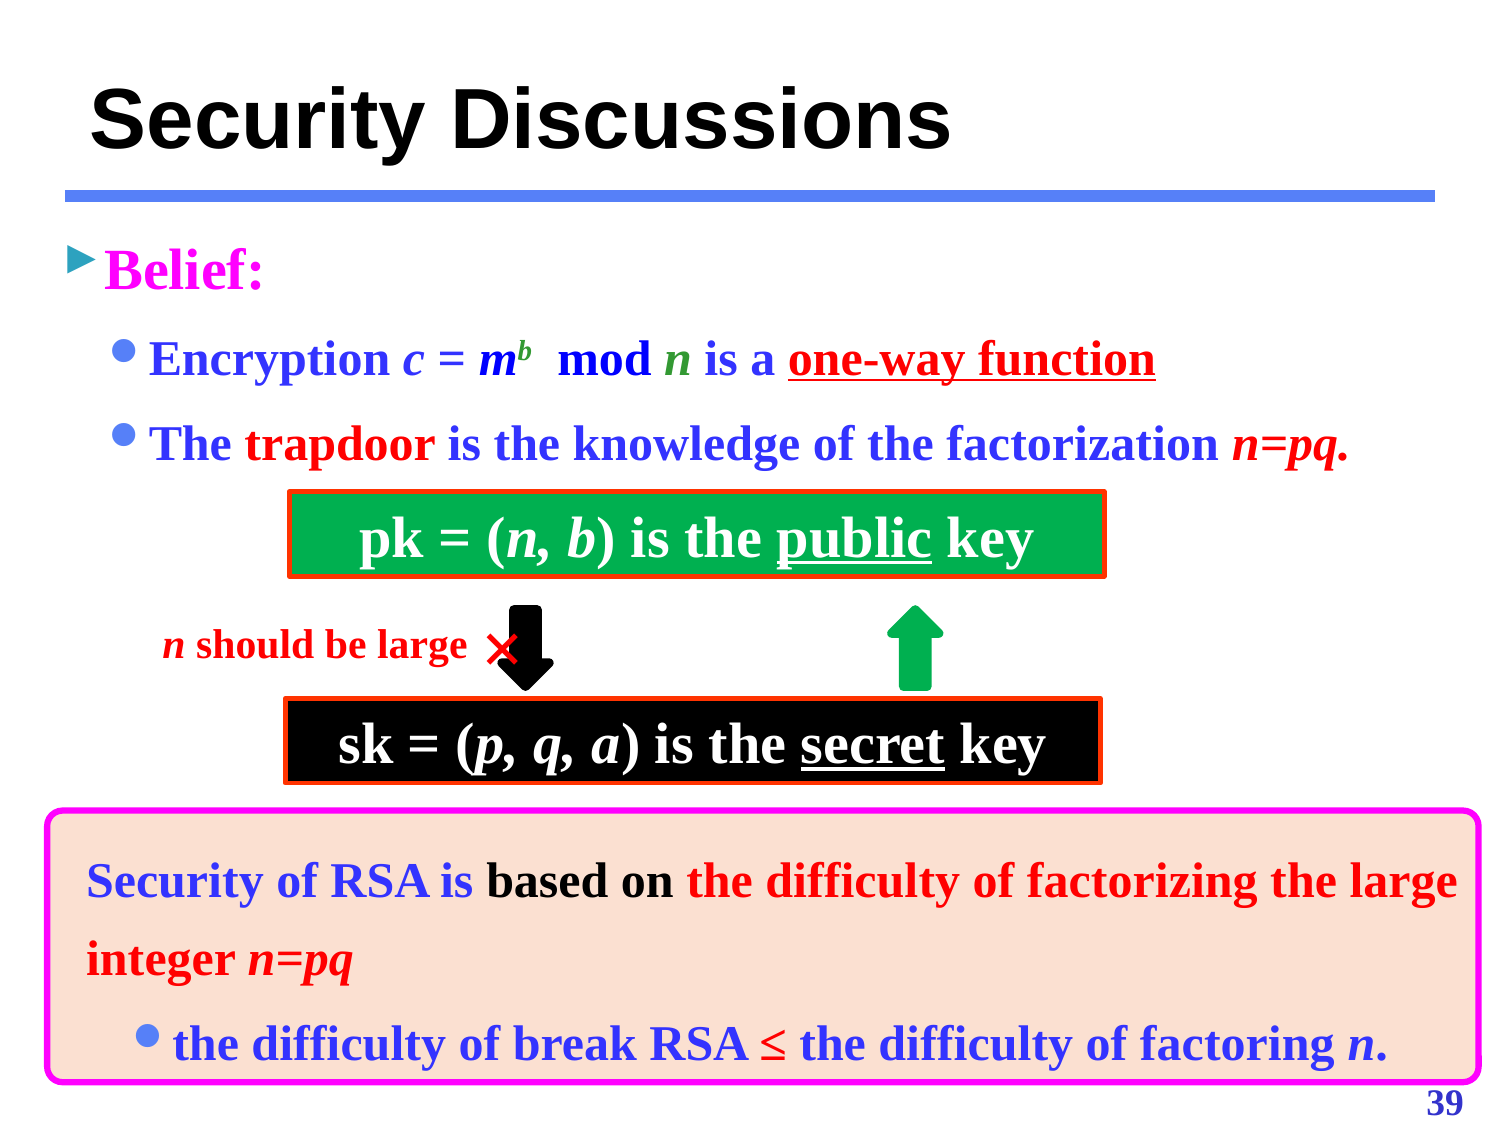

# Security Discussions
Belief:
Encryption c = mb  mod n is a one-way function
The trapdoor is the knowledge of the factorization n=pq.
pk = (n, b) is the public key
×
n should be large

sk = (p, q, a) is the secret key

Security of RSA is based on the difficulty of factorizing the large integer n=pq
the difficulty of break RSA ≤ the difficulty of factoring n.
39